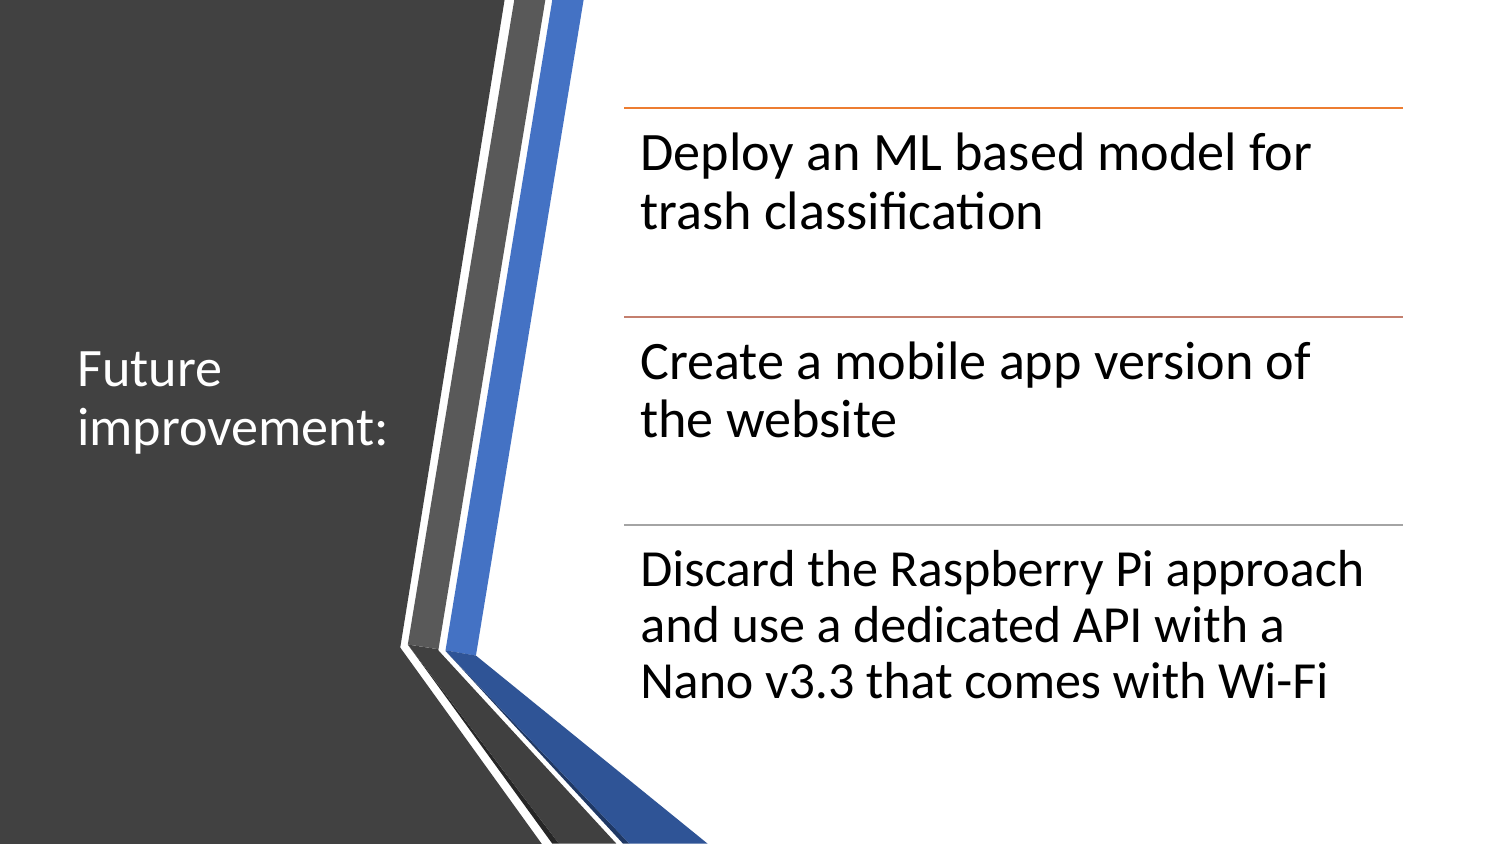

# Future improvement:

Deploy an ML based model for trash classification

Create a mobile app version of the website

Discard the Raspberry Pi approach and use a dedicated API with a Nano v3.3 that comes with Wi-Fi